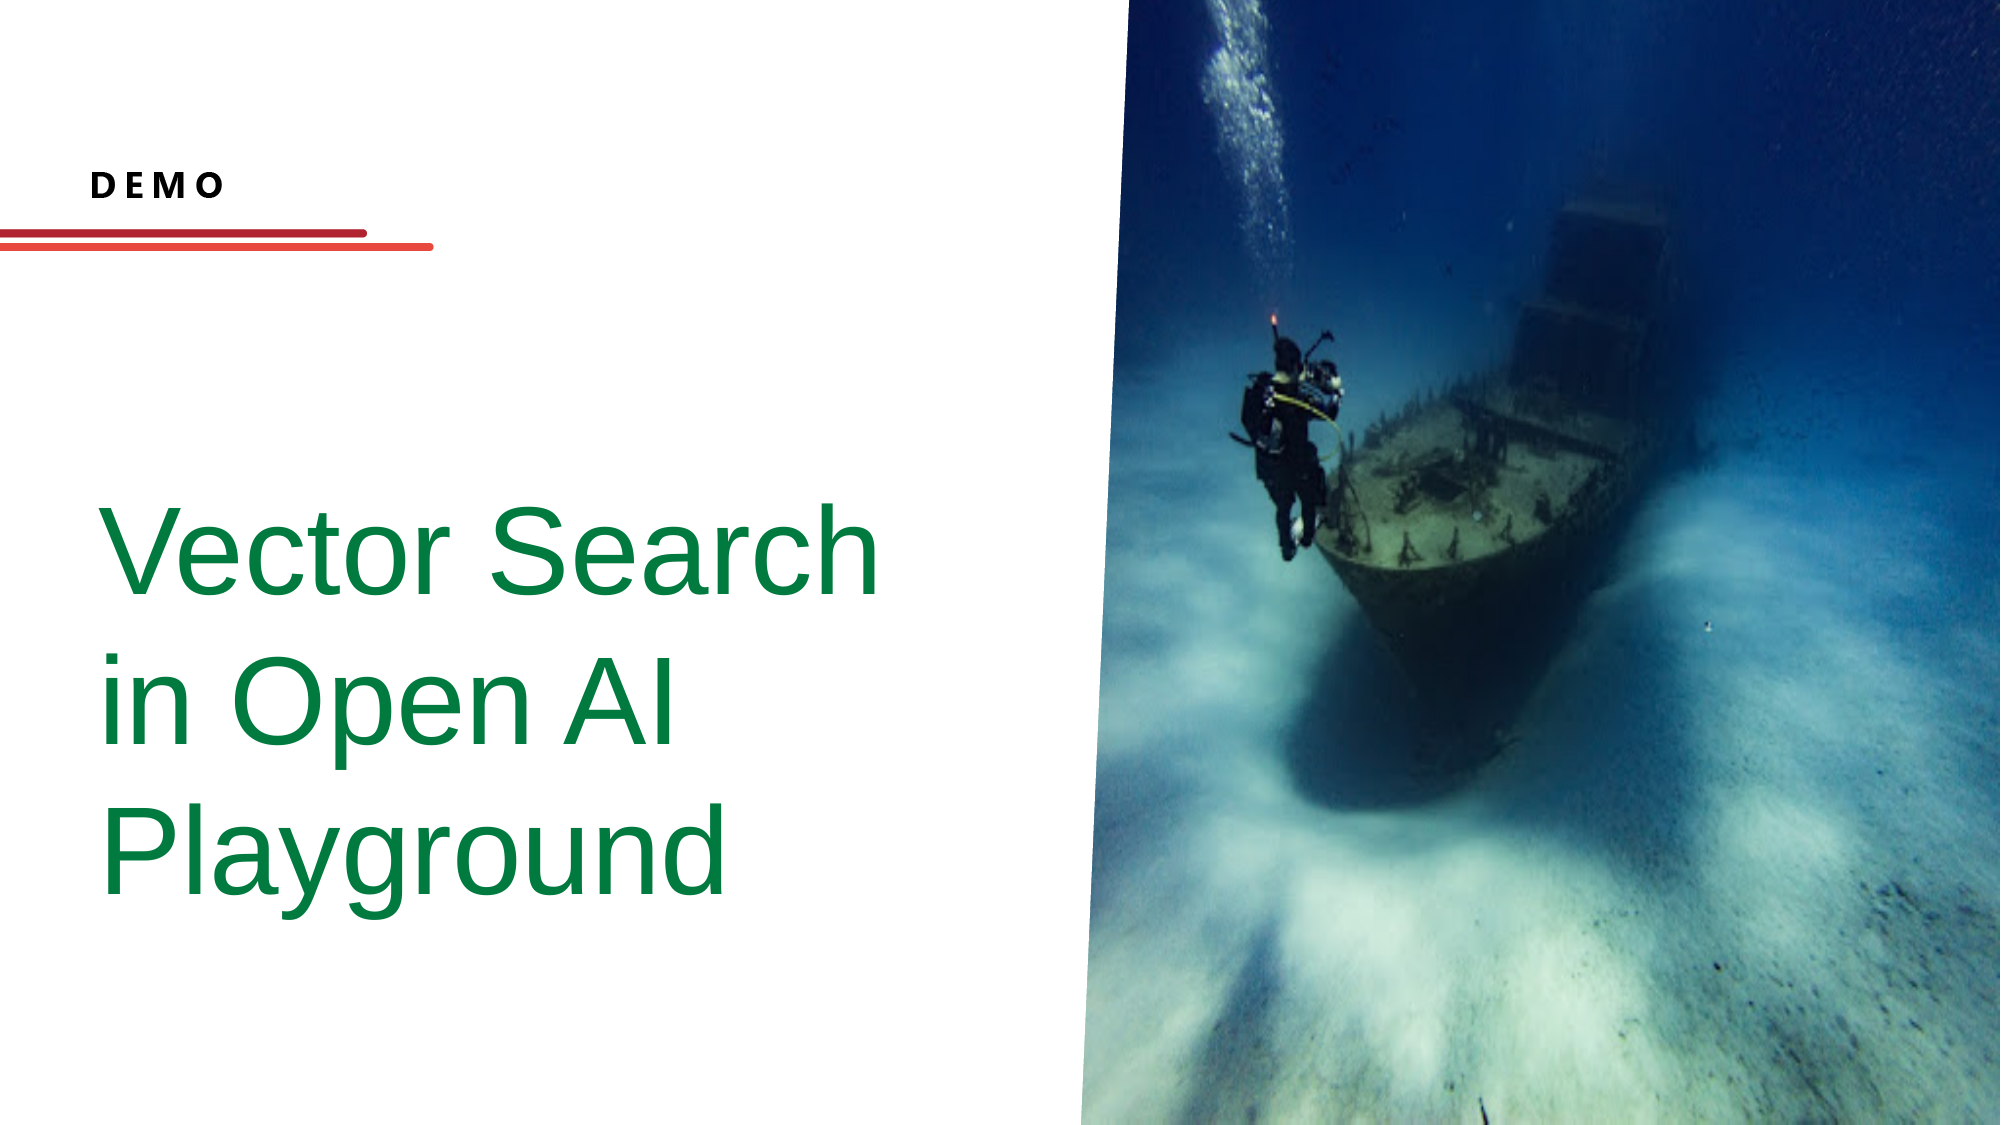

# Vector Search in Open AI Playground